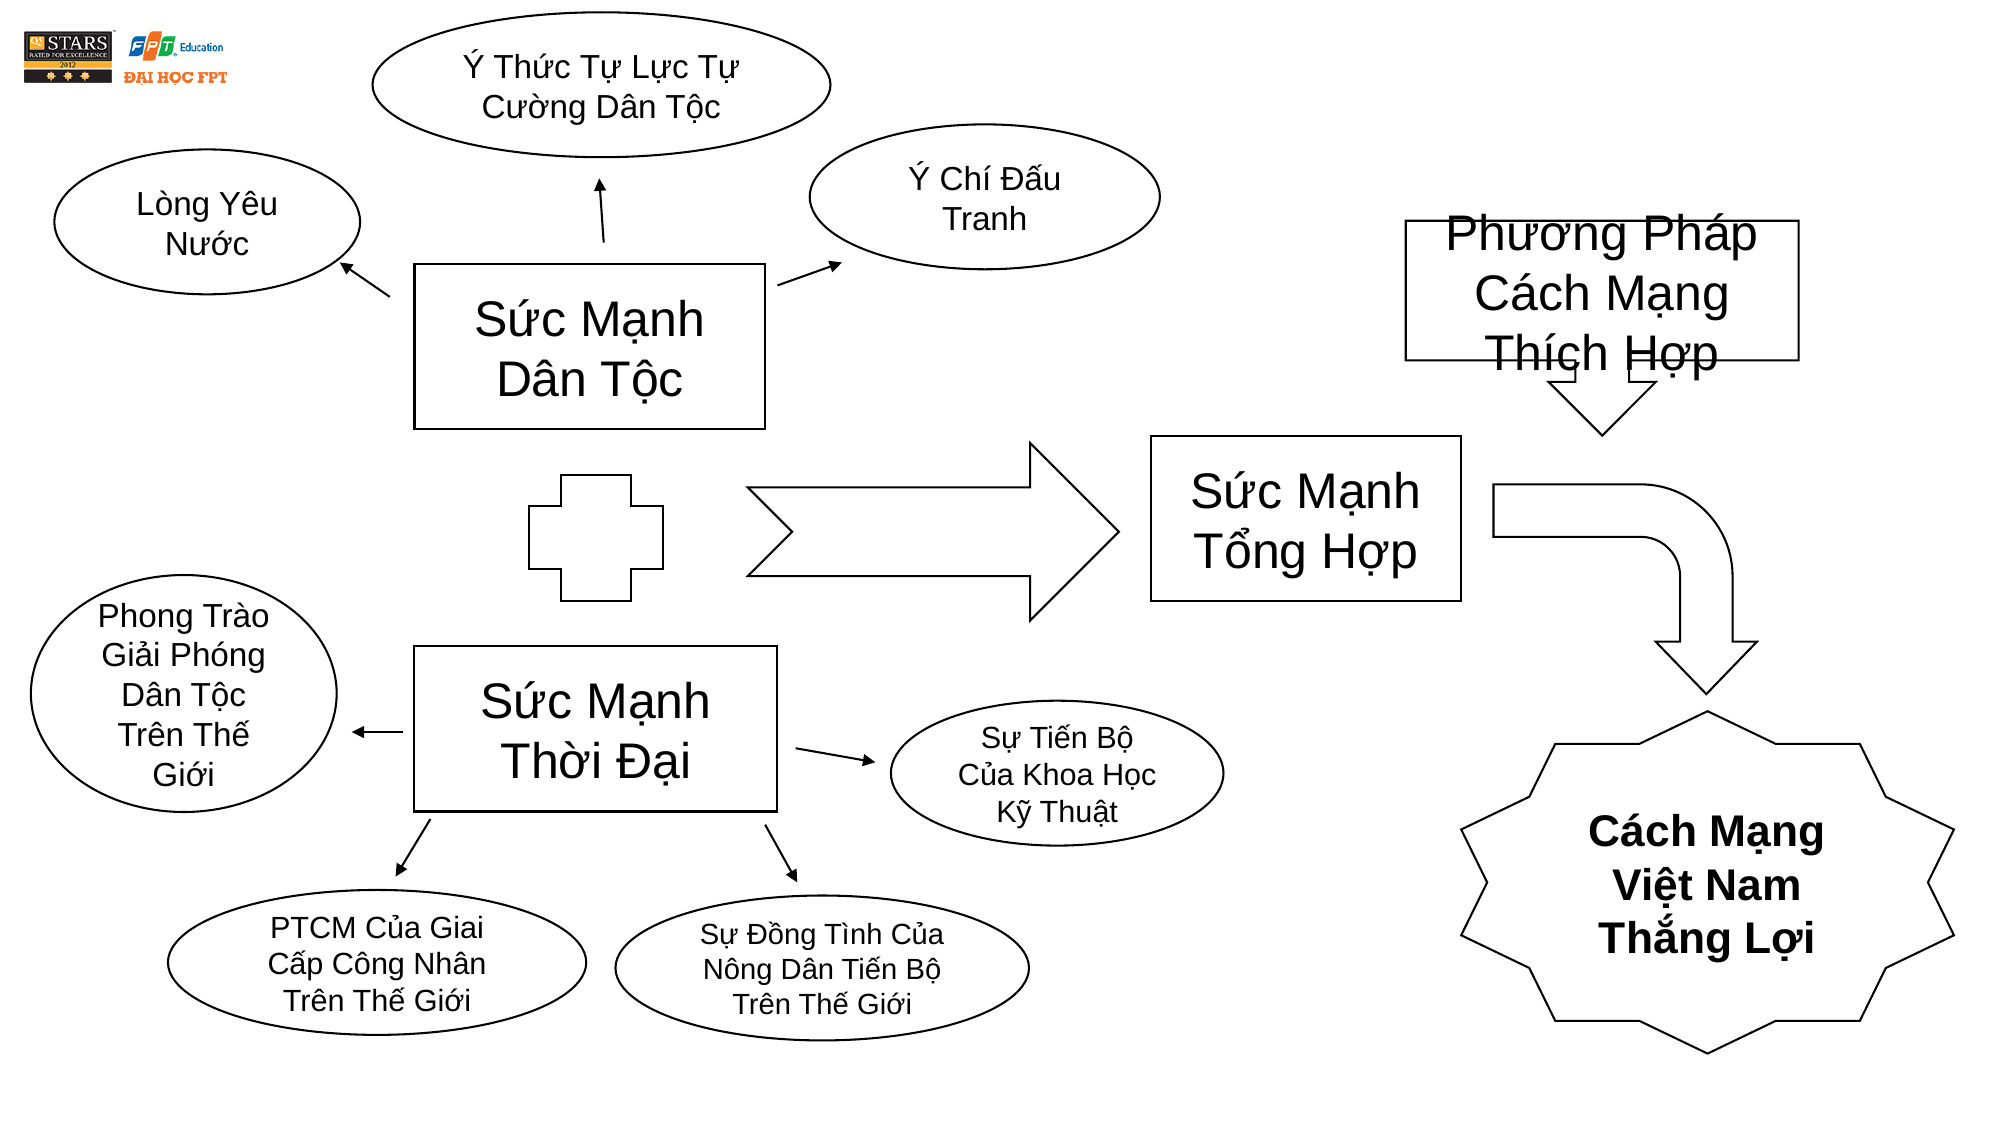

Ý Thức Tự Lực Tự Cường Dân Tộc
Ý Chí Đấu Tranh
Lòng Yêu Nước
Phương Pháp Cách Mạng Thích Hợp
Sức Mạnh Dân Tộc
Sức Mạnh Tổng Hợp

Phong Trào Giải Phóng Dân Tộc Trên Thế Giới
Sức Mạnh Thời Đại
Sự Tiến Bộ Của Khoa Học Kỹ Thuật
Cách Mạng Việt Nam Thắng Lợi
PTCM Của Giai Cấp Công Nhân Trên Thế Giới
Sự Đồng Tình Của Nông Dân Tiến Bộ Trên Thế Giới